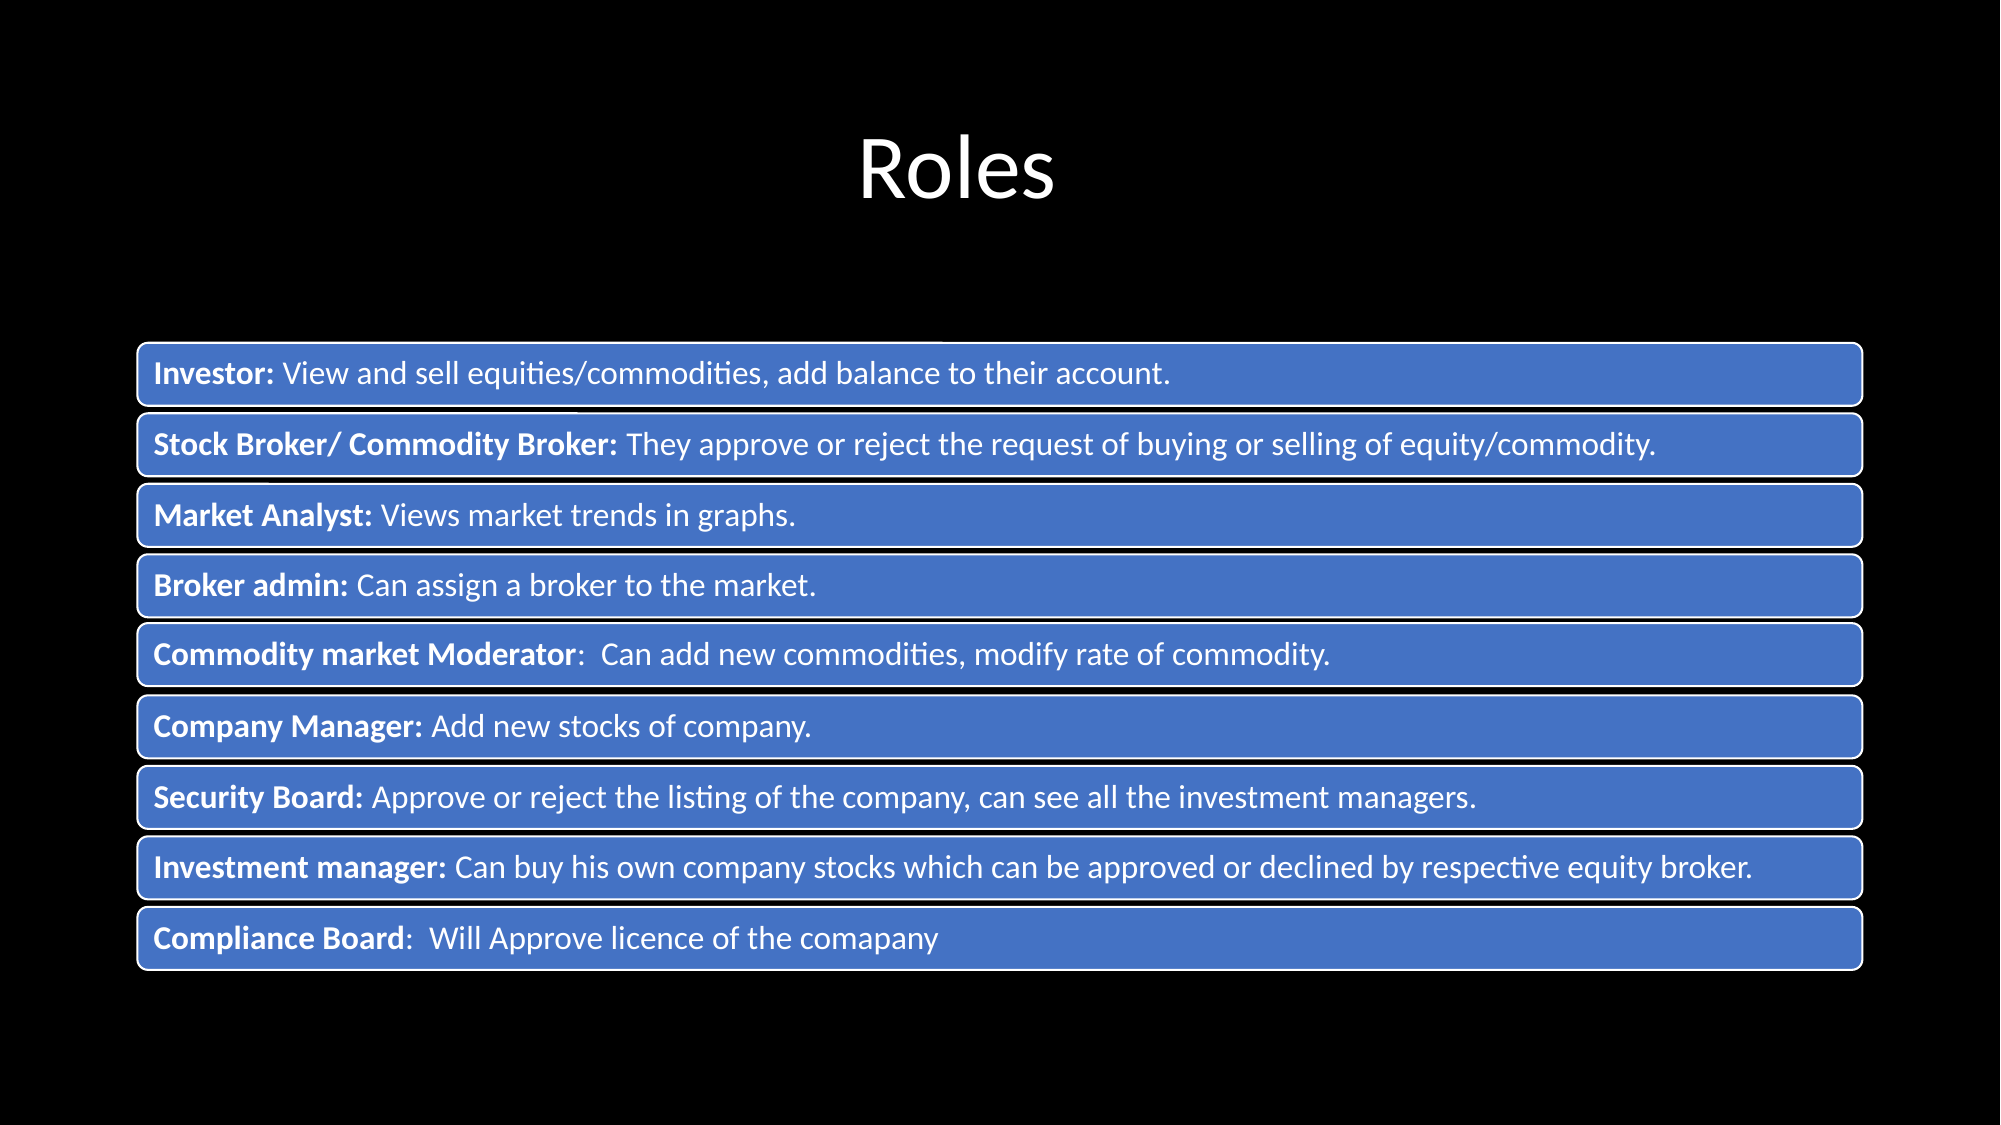

# Roles
Investor: View and sell equities/commodities, add balance to their account.
Stock Broker/ Commodity Broker: They approve or reject the request of buying or selling of equity/commodity.
Market Analyst: Views market trends in graphs.
Broker admin: Can assign a broker to the market.
Commodity market Moderator:  Can add new commodities, modify rate of commodity.
Company Manager: Add new stocks of company.
Security Board: Approve or reject the listing of the company, can see all the investment managers.
Investment manager: Can buy his own company stocks which can be approved or declined by respective equity broker.
Compliance Board:  Will Approve licence of the comapany